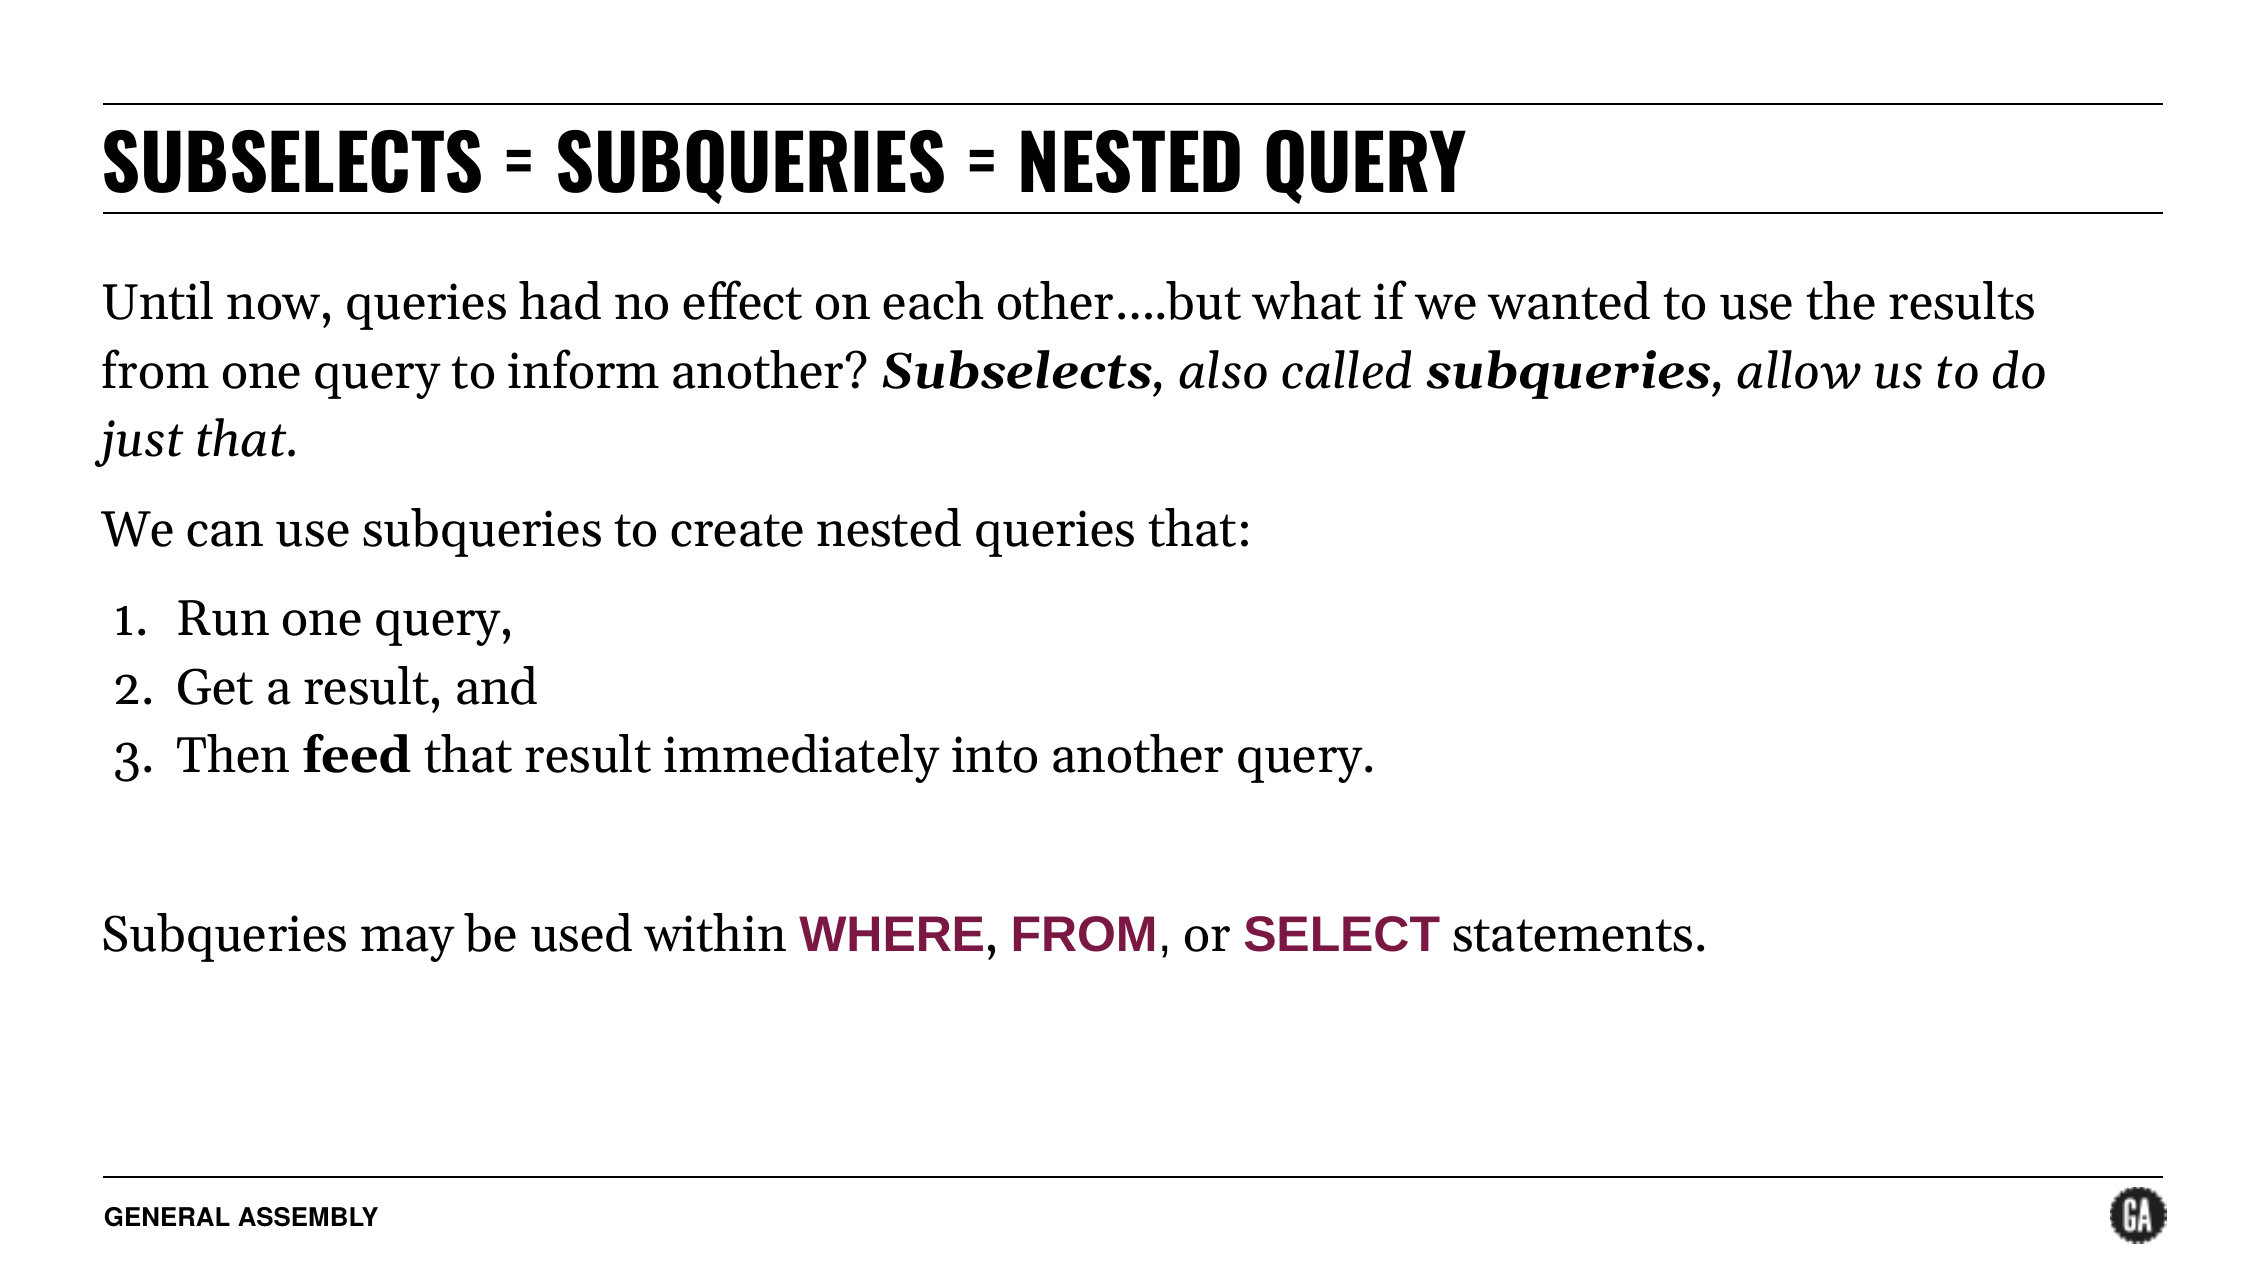

# SUBSELECTS = SUBQUERIES = NESTED QUERY
Until now, queries had no effect on each other….but what if we wanted to use the results from one query to inform another? Subselects, also called subqueries, allow us to do just that.
We can use subqueries to create nested queries that:
Run one query,
Get a result, and
Then feed that result immediately into another query.

Subqueries may be used within WHERE, FROM, or SELECT statements.